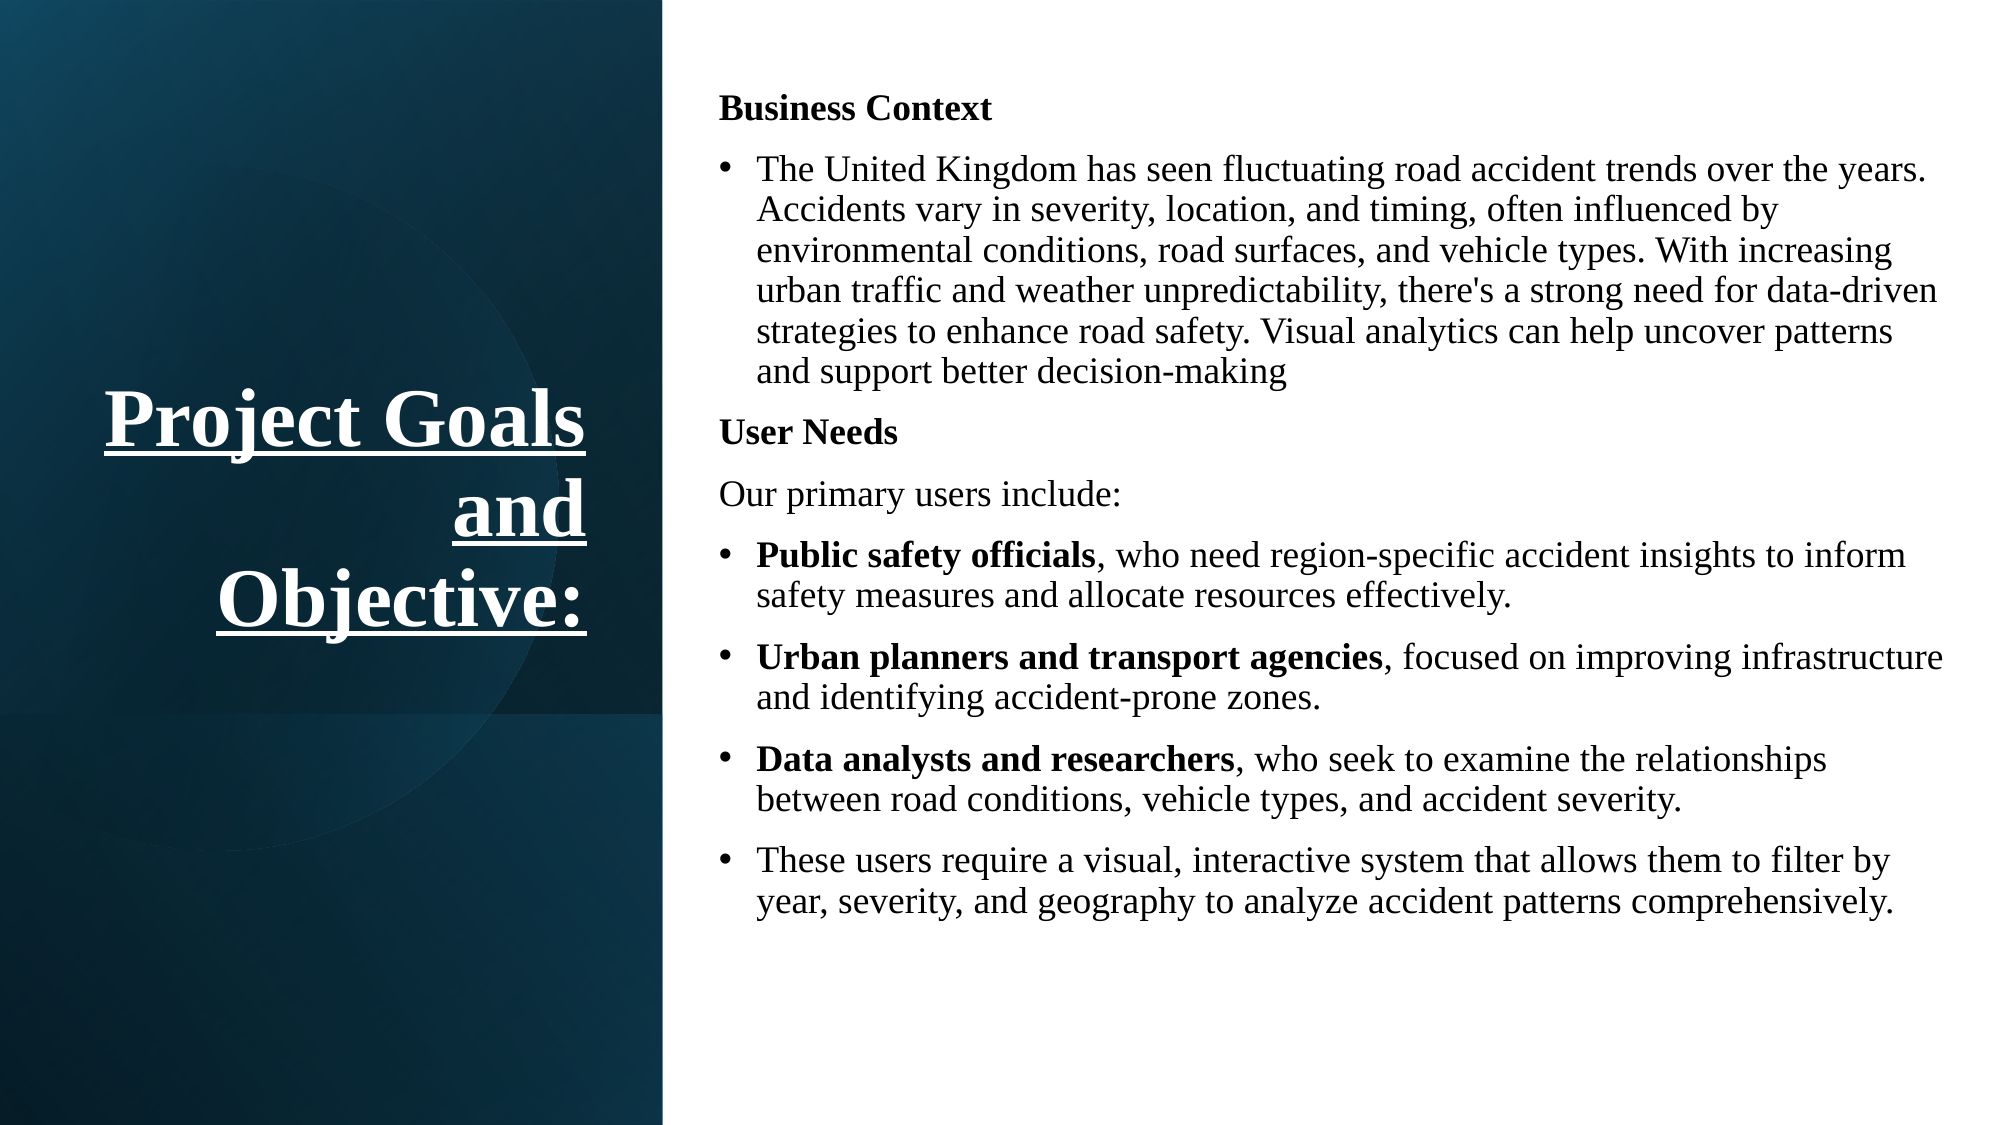

Business Context
The United Kingdom has seen fluctuating road accident trends over the years. Accidents vary in severity, location, and timing, often influenced by environmental conditions, road surfaces, and vehicle types. With increasing urban traffic and weather unpredictability, there's a strong need for data-driven strategies to enhance road safety. Visual analytics can help uncover patterns and support better decision-making
User Needs
Our primary users include:
Public safety officials, who need region-specific accident insights to inform safety measures and allocate resources effectively.
Urban planners and transport agencies, focused on improving infrastructure and identifying accident-prone zones.
Data analysts and researchers, who seek to examine the relationships between road conditions, vehicle types, and accident severity.
These users require a visual, interactive system that allows them to filter by year, severity, and geography to analyze accident patterns comprehensively.

# Project Goals and Objective: